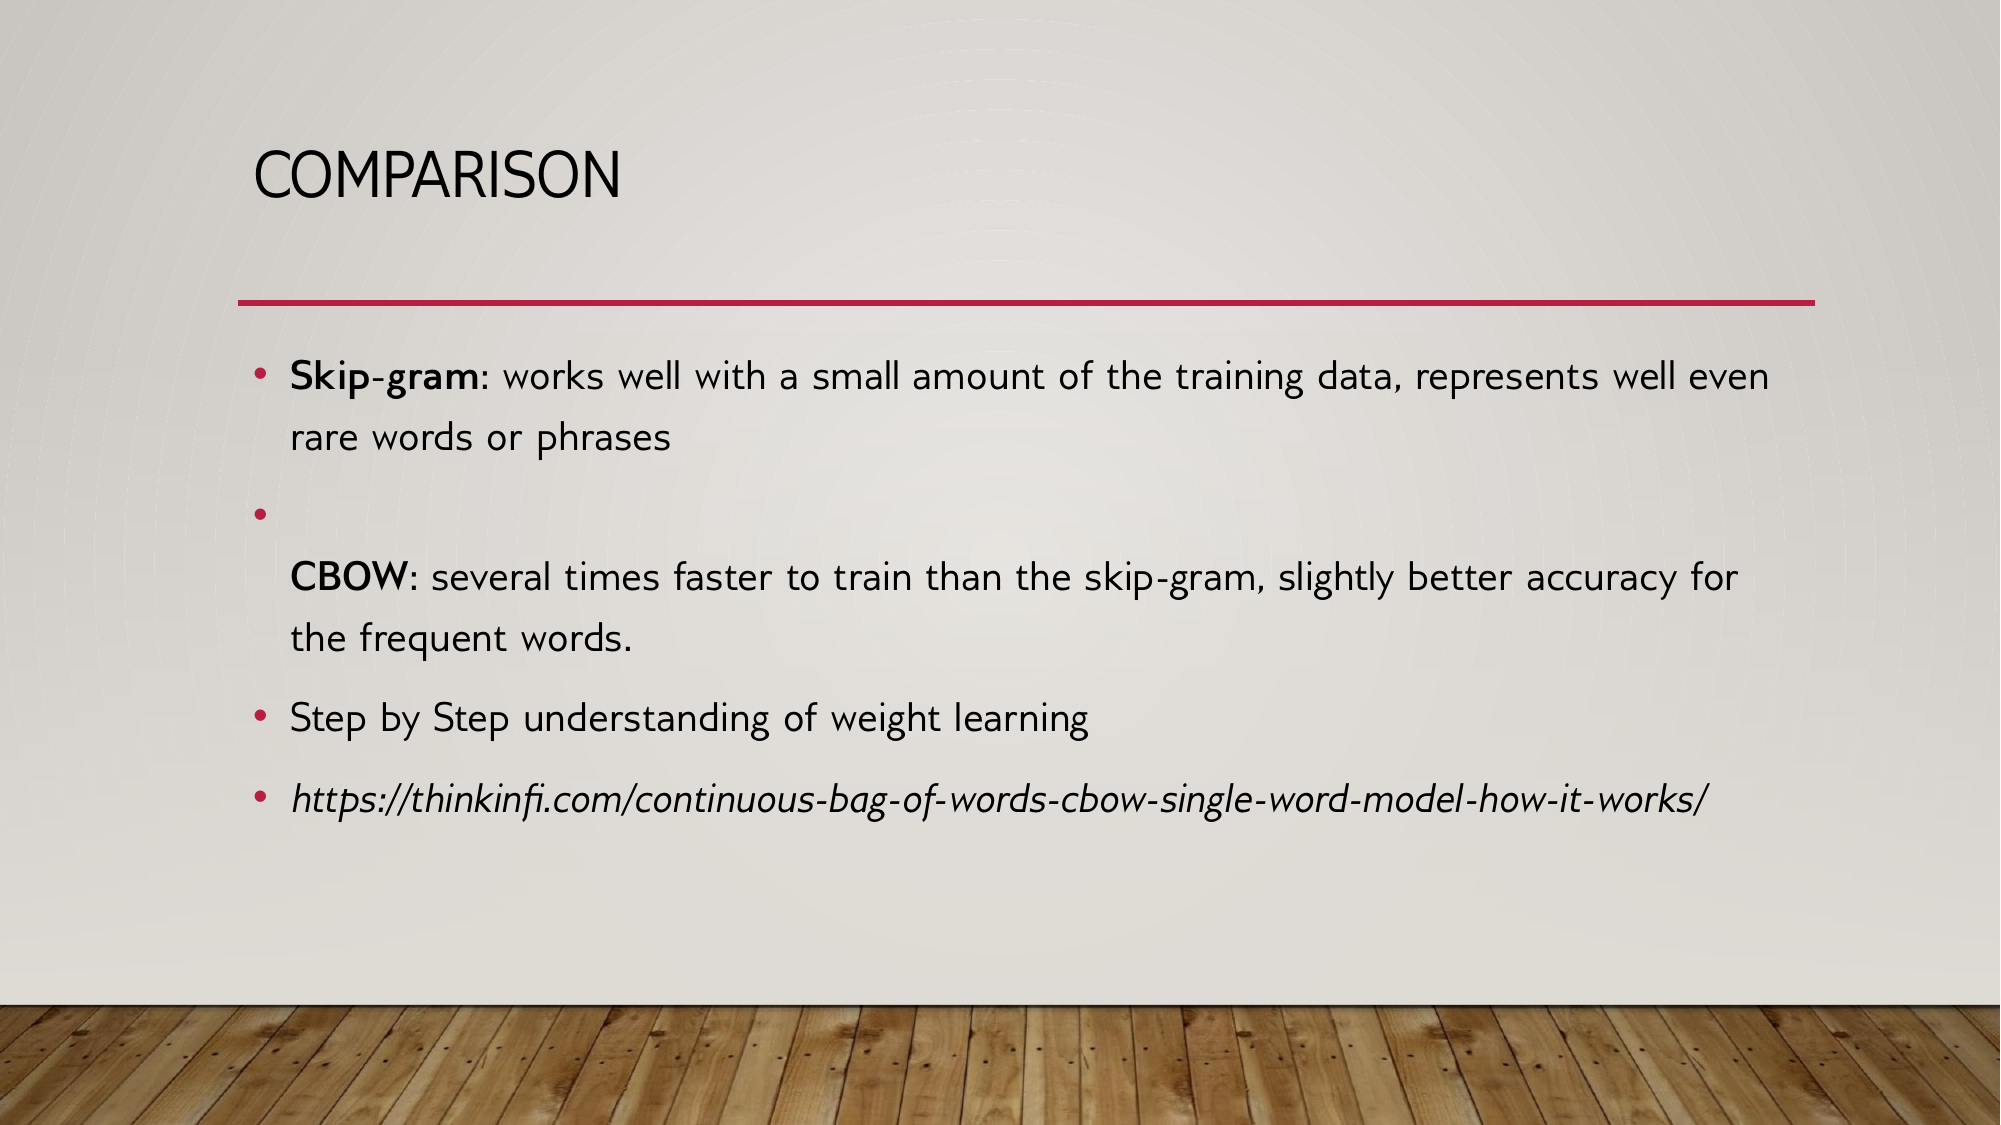

# COMPARISON
Skip-gram: works well with a small amount of the training data, represents well even rare words or phrases
CBOW: several times faster to train than the skip-gram, slightly better accuracy for the frequent words.
Step by Step understanding of weight learning
https://thinkinfi.com/continuous-bag-of-words-cbow-single-word-model-how-it-works/